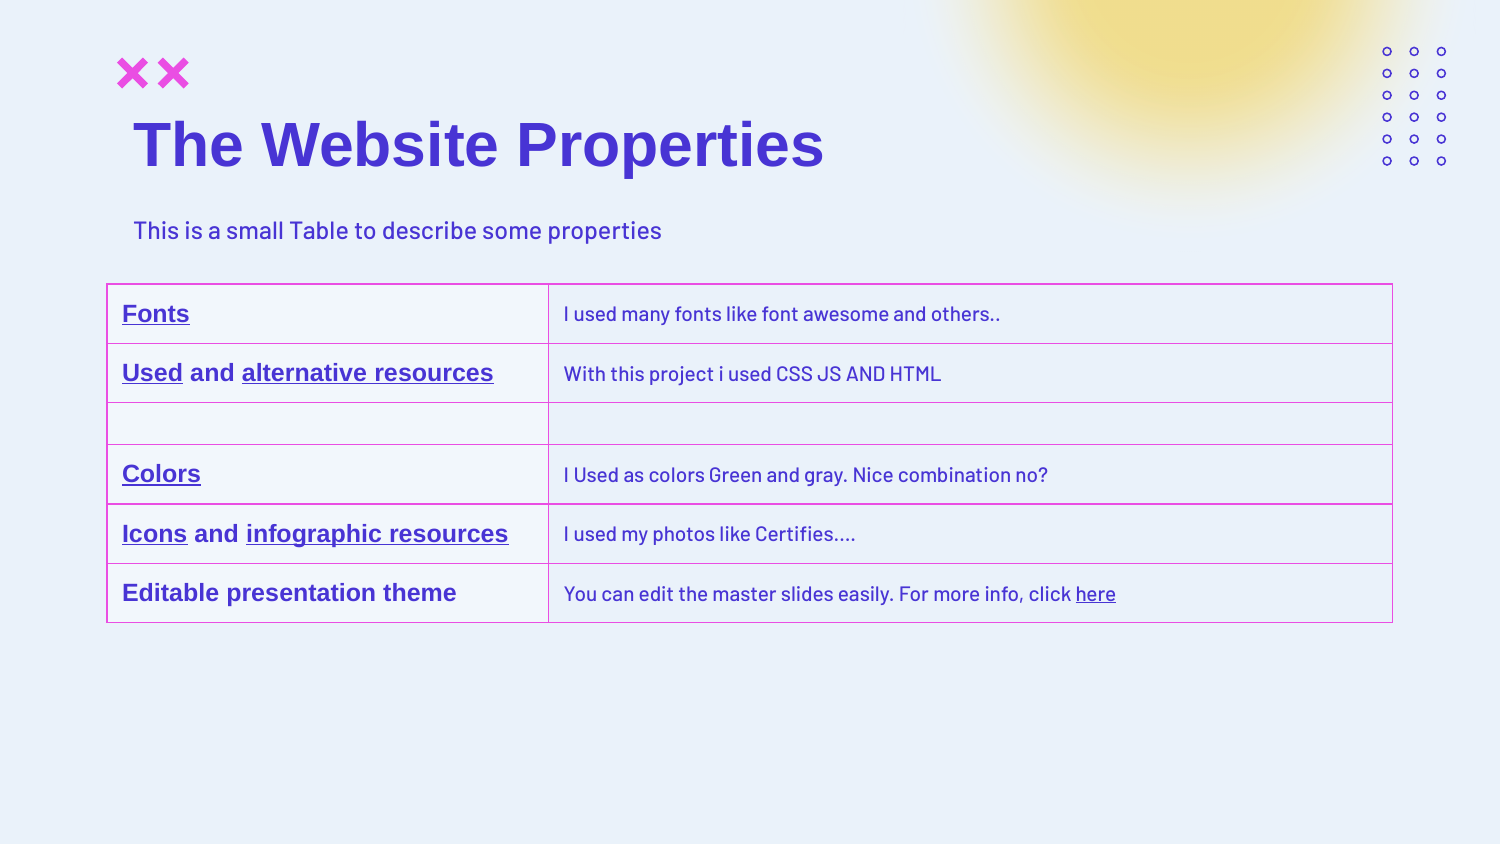

# The Website Properties
This is a small Table to describe some properties
| Fonts | I used many fonts like font awesome and others.. |
| --- | --- |
| Used and alternative resources | With this project i used CSS JS AND HTML |
|  |  |
| Colors | I Used as colors Green and gray. Nice combination no? |
| Icons and infographic resources | I used my photos like Certifies…. |
| Editable presentation theme | You can edit the master slides easily. For more info, click here |